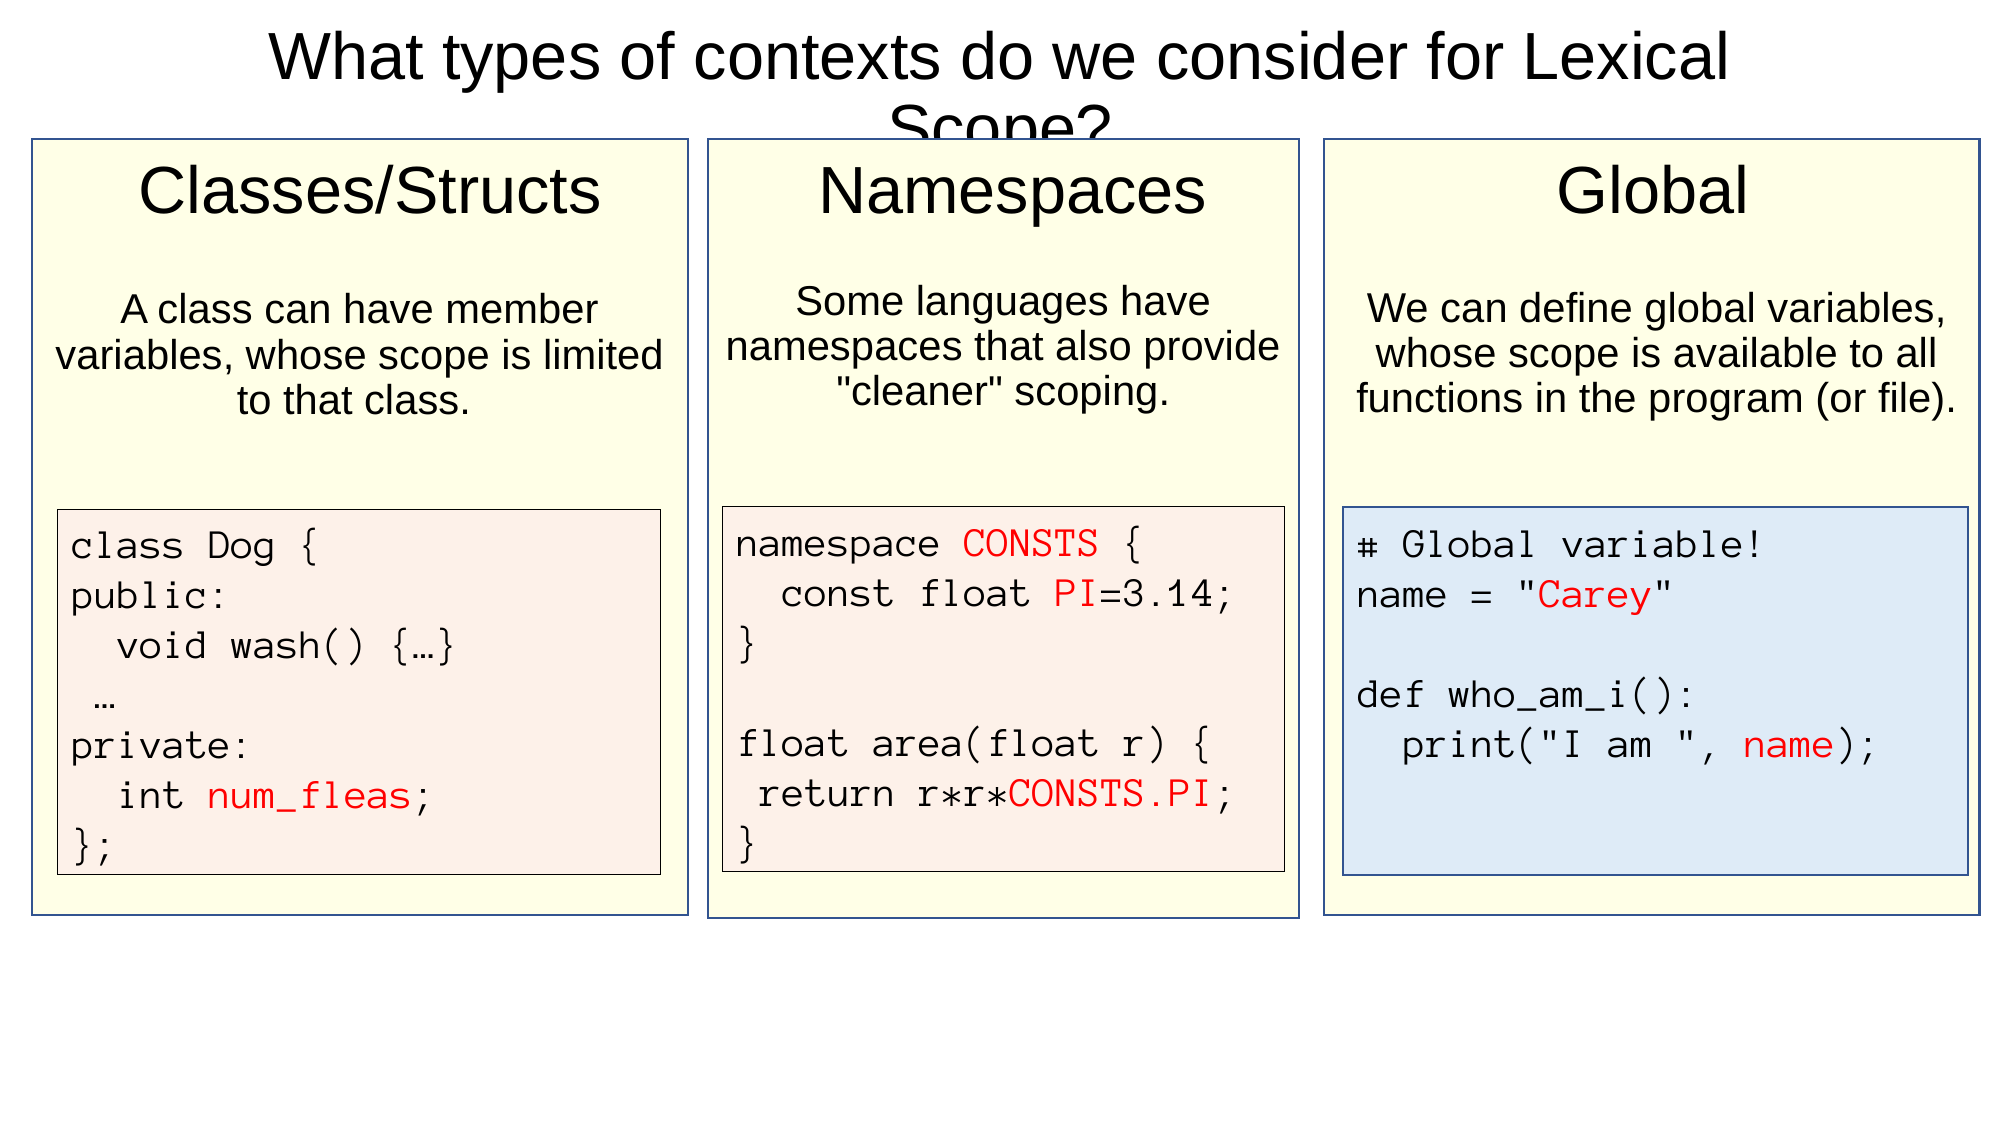

What types of contexts do we consider for Lexical Scope?

Namespaces

Some languages have namespaces that also provide "cleaner" scoping.
namespace CONSTS {
  const float PI=3.14;
}

float area(float r) {
 return r*r*CONSTS.PI;
}

Global

We can define global variables, whose scope is available to all functions in the program (or file).
# Global variable!
name = "Carey"

def who_am_i():
  print("I am ", name);

Classes/Structs

A class can have member variables, whose scope is limited to that class.
class Dog {
public:
  void wash() {…}
 …
private:
  int num_fleas;
};